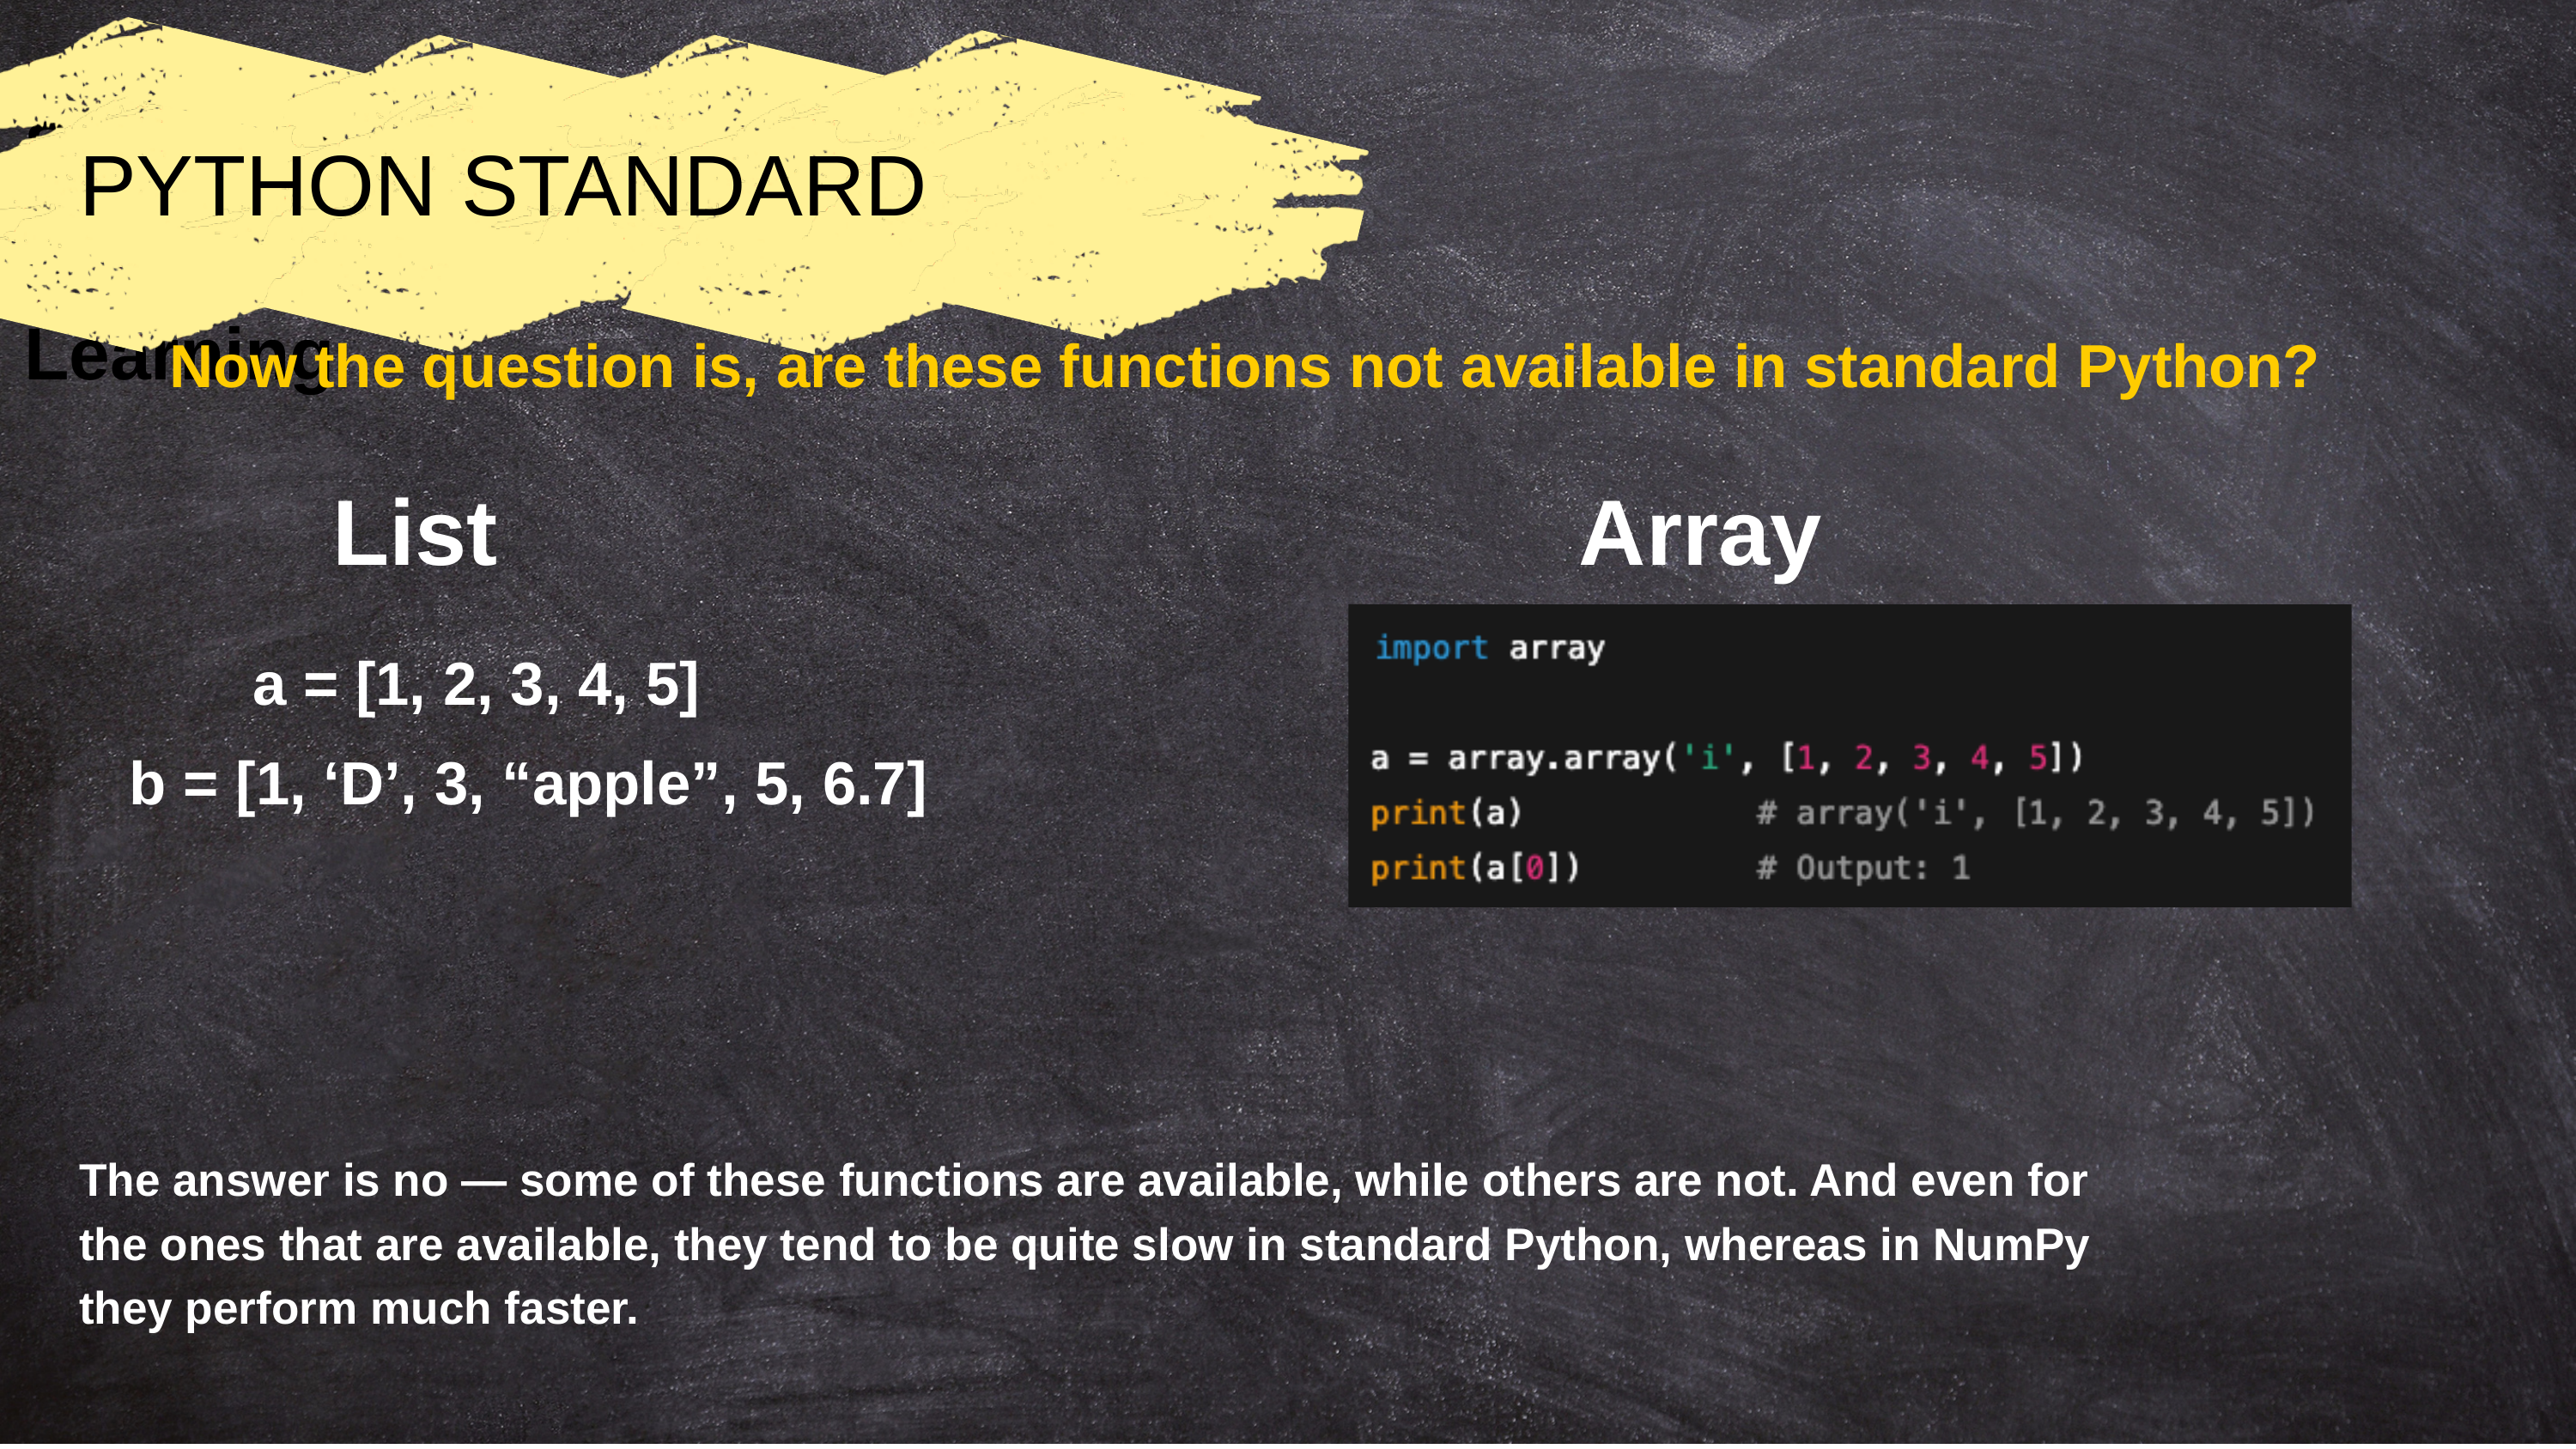

Supervised Learning

PYTHON STANDARD
Now the question is, are these functions not available in standard Python?
List
Array

a = [1, 2, 3, 4, 5]
b = [1, ‘D’, 3, “apple”, 5, 6.7]
The answer is no — some of these functions are available, while others are not. And even for
the ones that are available, they tend to be quite slow in standard Python, whereas in NumPy
they perform much faster.